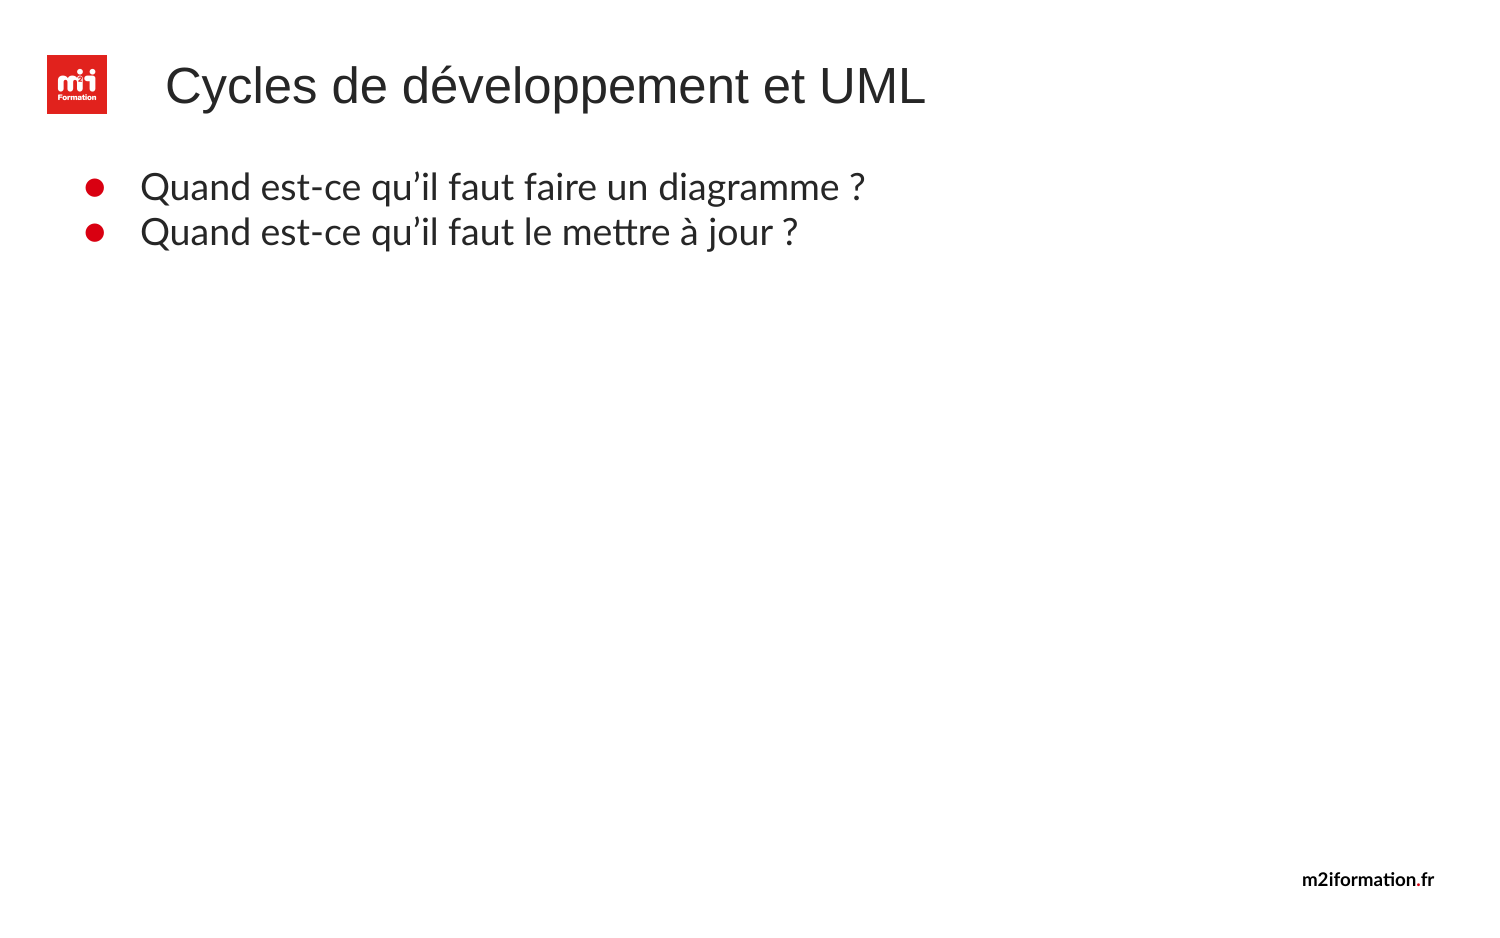

# Cycles de développement et UML
Quand est-ce qu’il faut faire un diagramme ?
Quand est-ce qu’il faut le mettre à jour ?